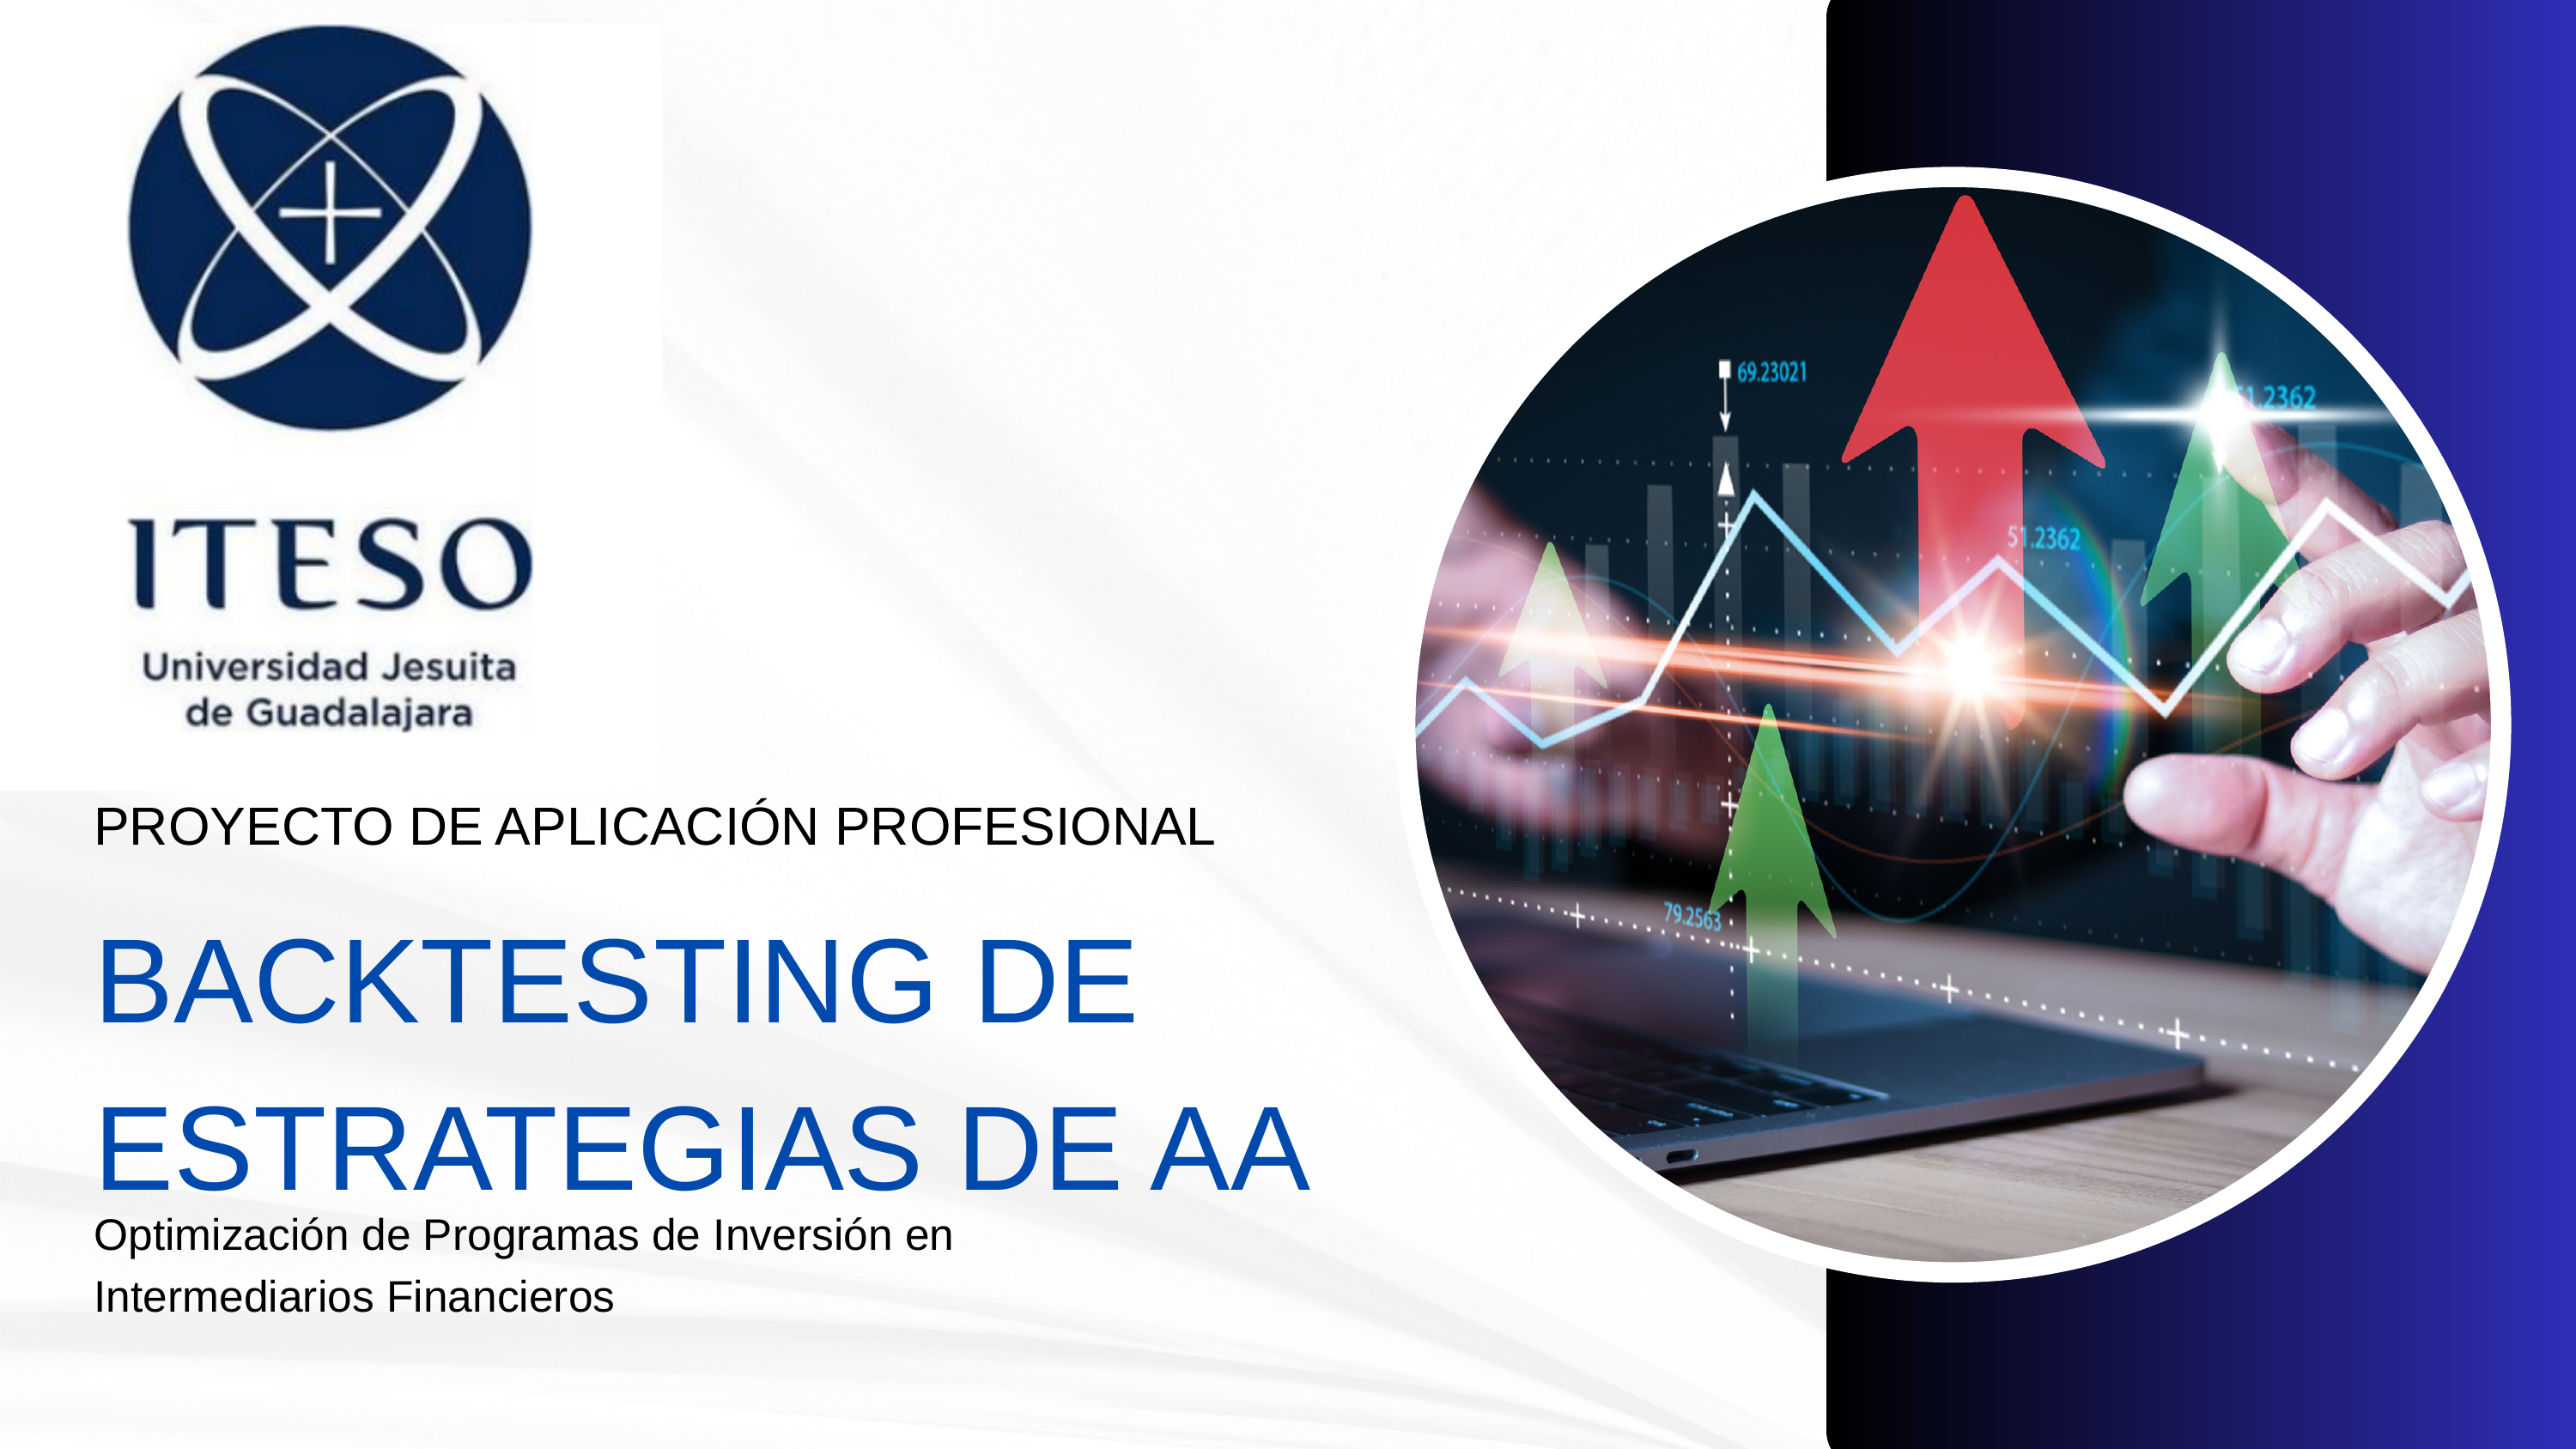

PROYECTO DE APLICACIÓN PROFESIONAL
BACKTESTING DE ESTRATEGIAS DE AA
Optimización de Programas de Inversión en Intermediarios Financieros